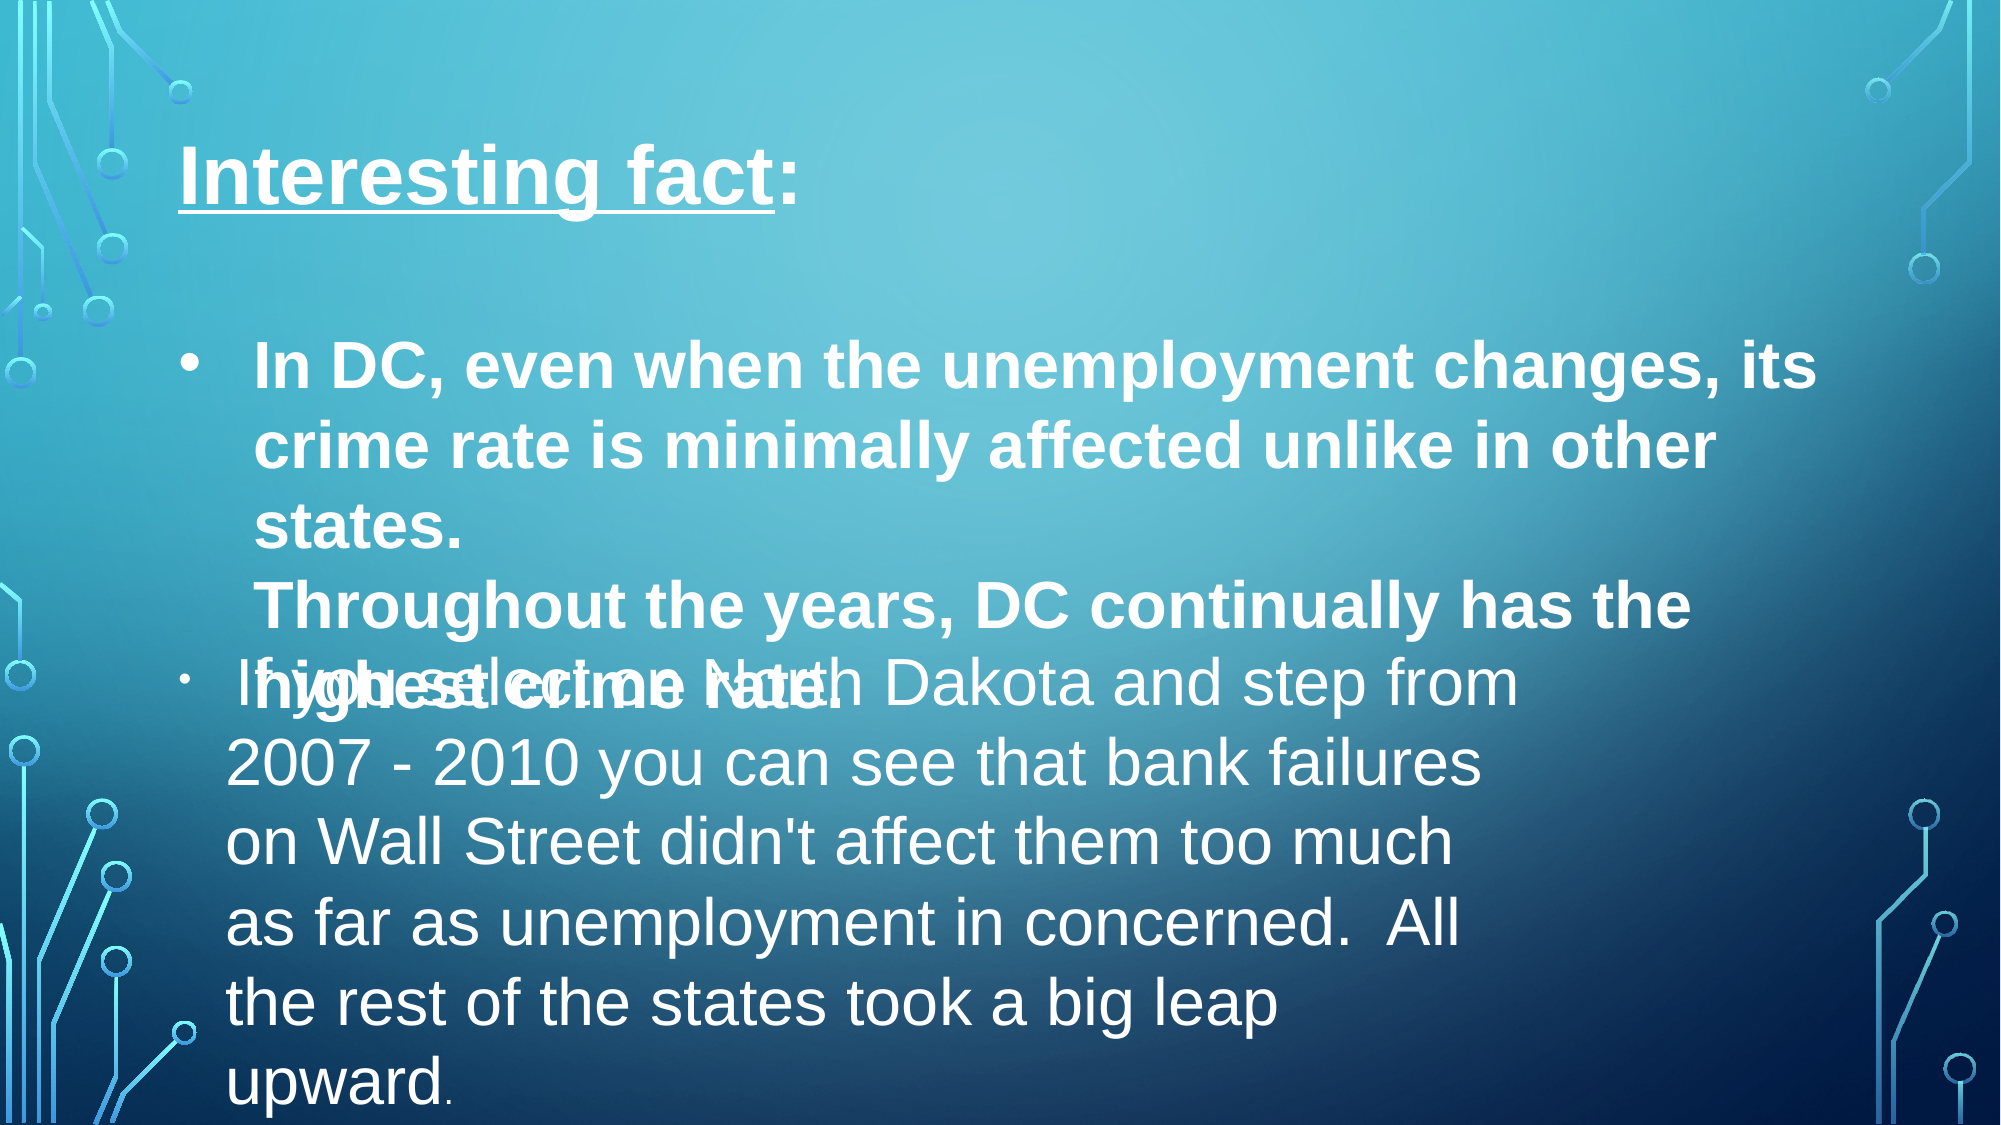

Interesting fact:

In DC, even when the unemployment changes, its crime rate is minimally affected unlike in other states.
Throughout the years, DC continually has the highest crime rate.
 If you select on North Dakota and step from 2007 - 2010 you can see that bank failures on Wall Street didn't affect them too much as far as unemployment in concerned.  All the rest of the states took a big leap upward.